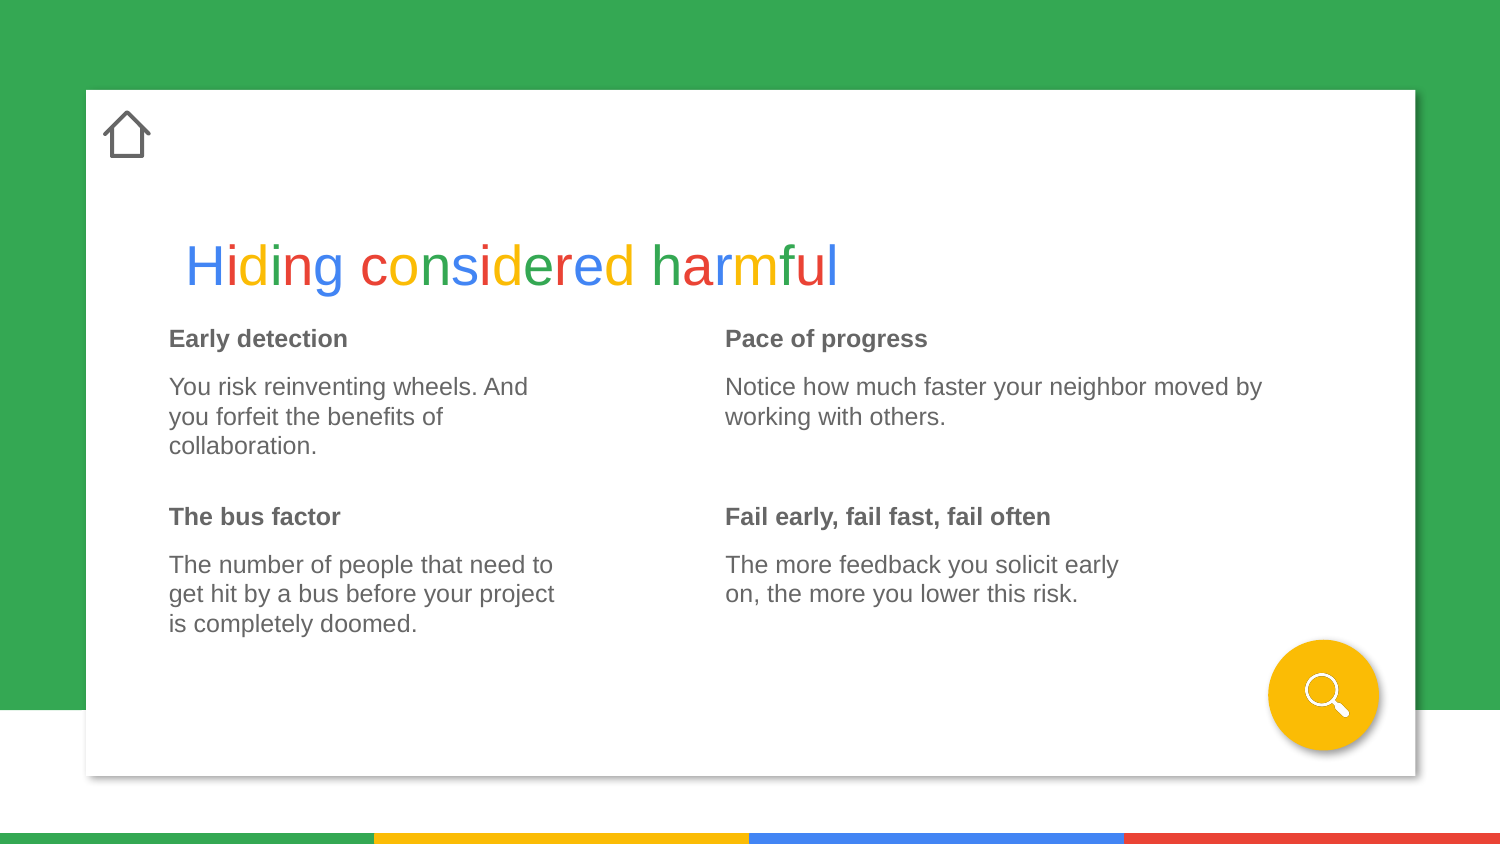

Hiding considered harmful
Early detection
Pace of progress
You risk reinventing wheels. And you forfeit the benefits of collaboration.
Notice how much faster your neighbor moved by working with others.
The bus factor
Fail early, fail fast, fail often
The number of people that need to get hit by a bus before your project is completely doomed.
The more feedback you solicit early on, the more you lower this risk.